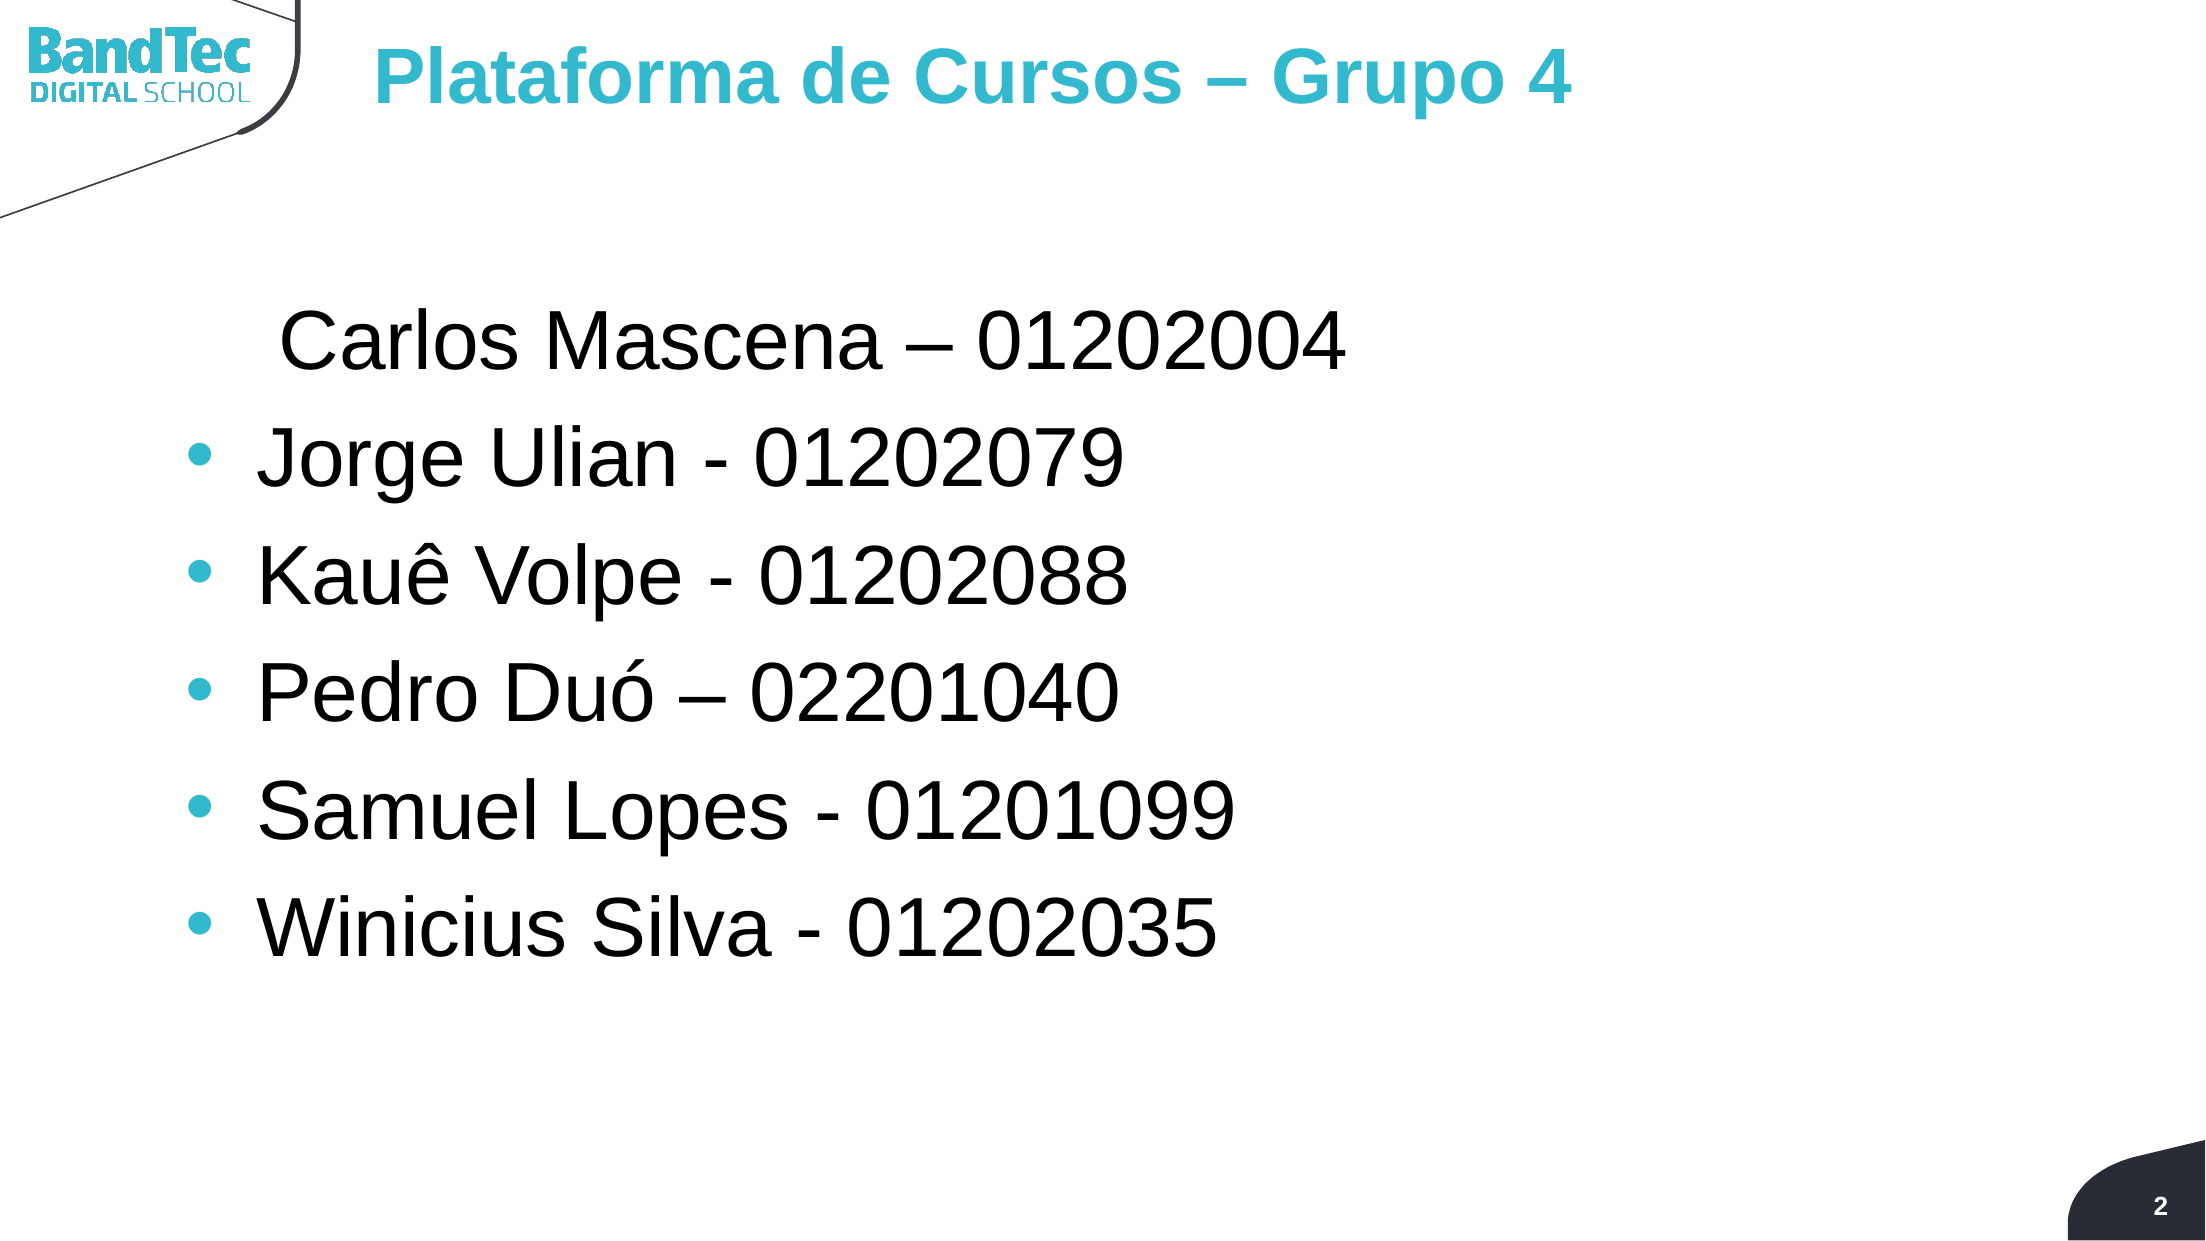

Plataforma de Cursos – Grupo 4
    Carlos Mascena – 01202004
Jorge Ulian - 01202079
Kauê Volpe - 01202088
Pedro Duó – 02201040
Samuel Lopes - 01201099
Winicius Silva - 01202035

2